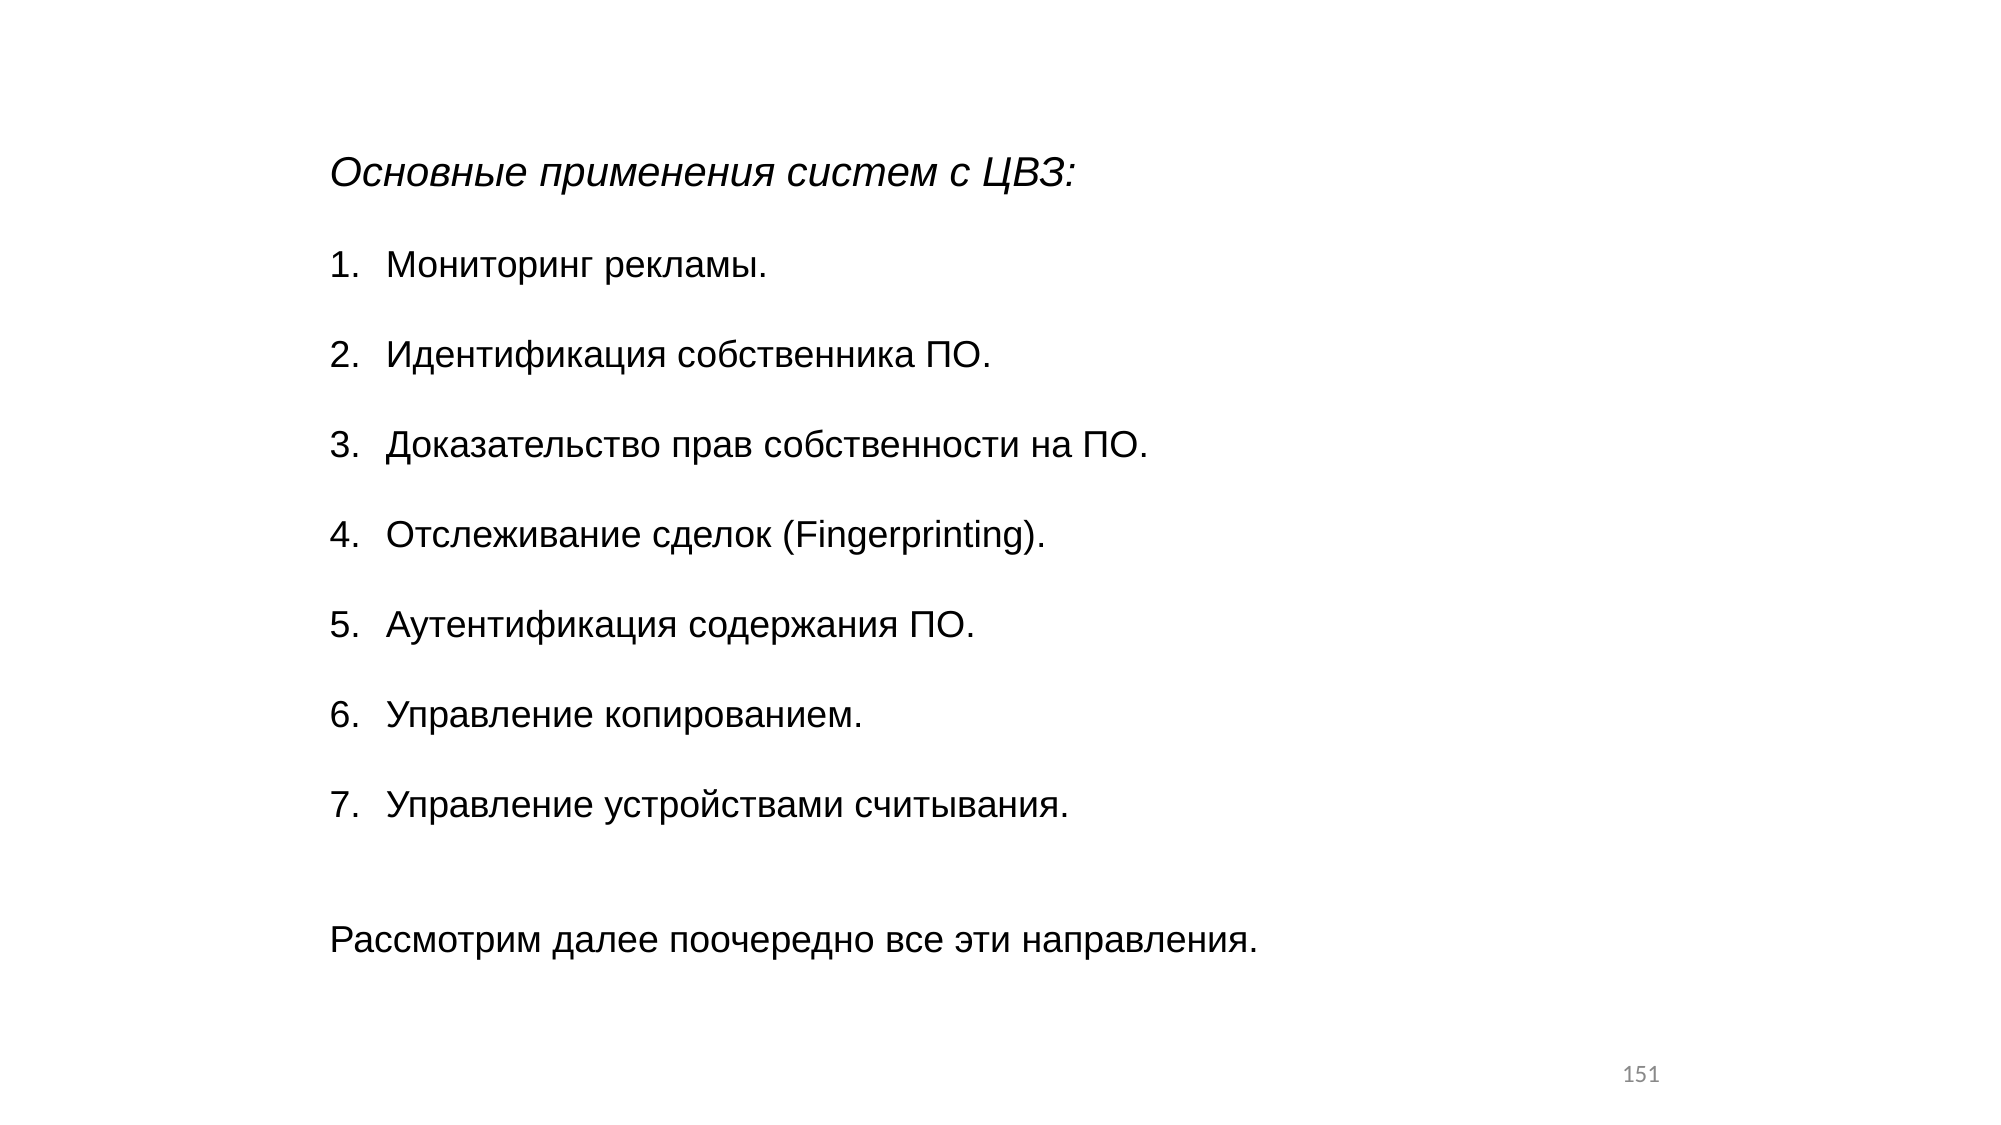

Основные применения систем с ЦВЗ:

Мониторинг рекламы.

Идентификация собственника ПО.

Доказательство прав собственности на ПО.

Отслеживание сделок (Fingerprinting).

Аутентификация содержания ПО.

Управление копированием.

Управление устройствами считывания.

Рассмотрим далее поочередно все эти направления.
151